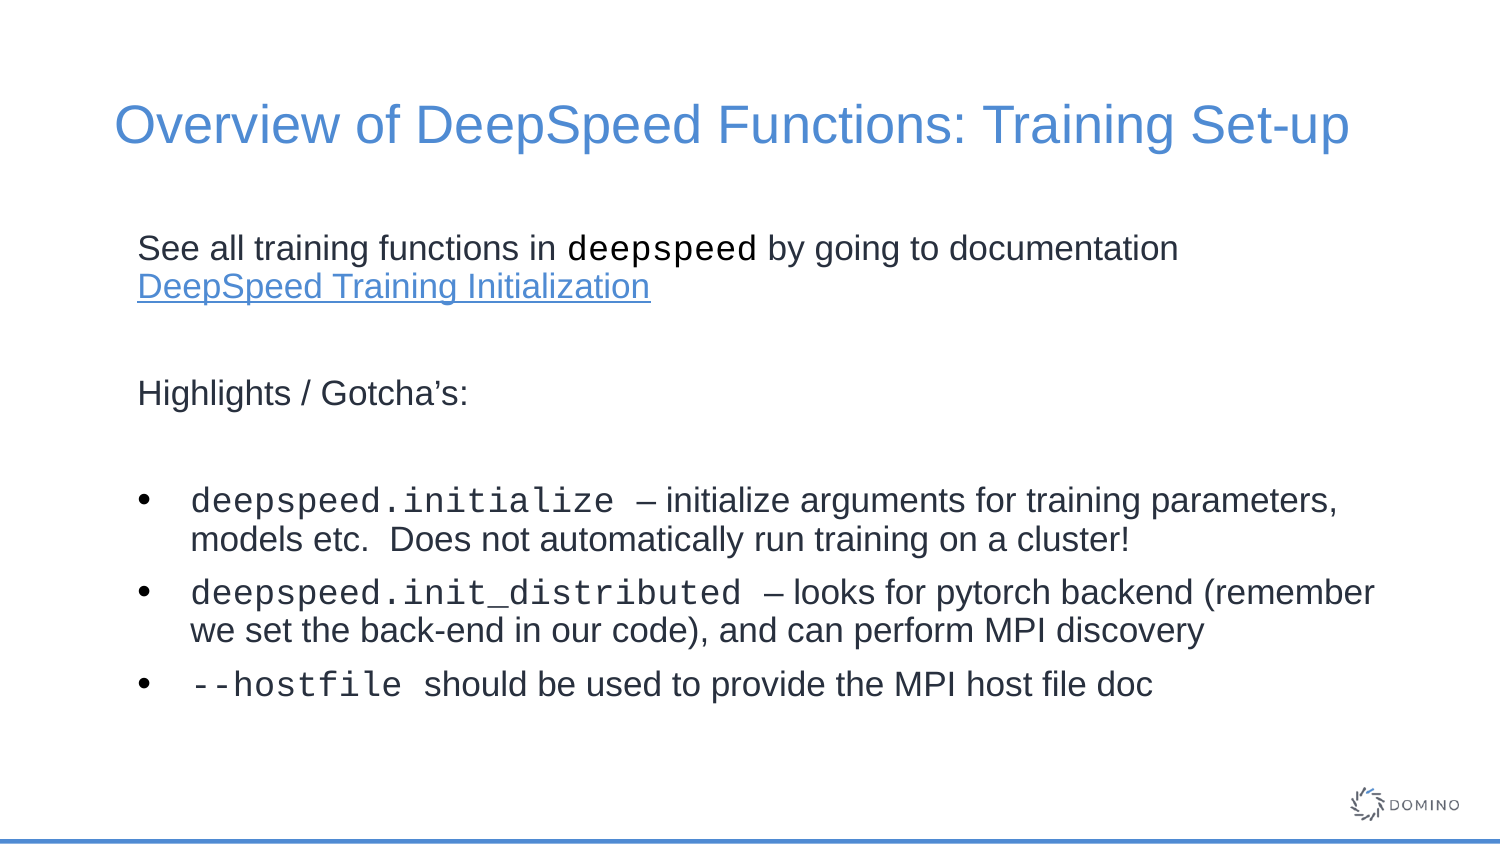

# Overview of DeepSpeed Functions: Training Set-up
See all training functions in deepspeed by going to documentation DeepSpeed Training Initialization

Highlights / Gotcha’s:

deepspeed.initialize – initialize arguments for training parameters, models etc.  Does not automatically run training on a cluster!
deepspeed.init_distributed – looks for pytorch backend (remember we set the back-end in our code), and can perform MPI discovery
--hostfile should be used to provide the MPI host file doc